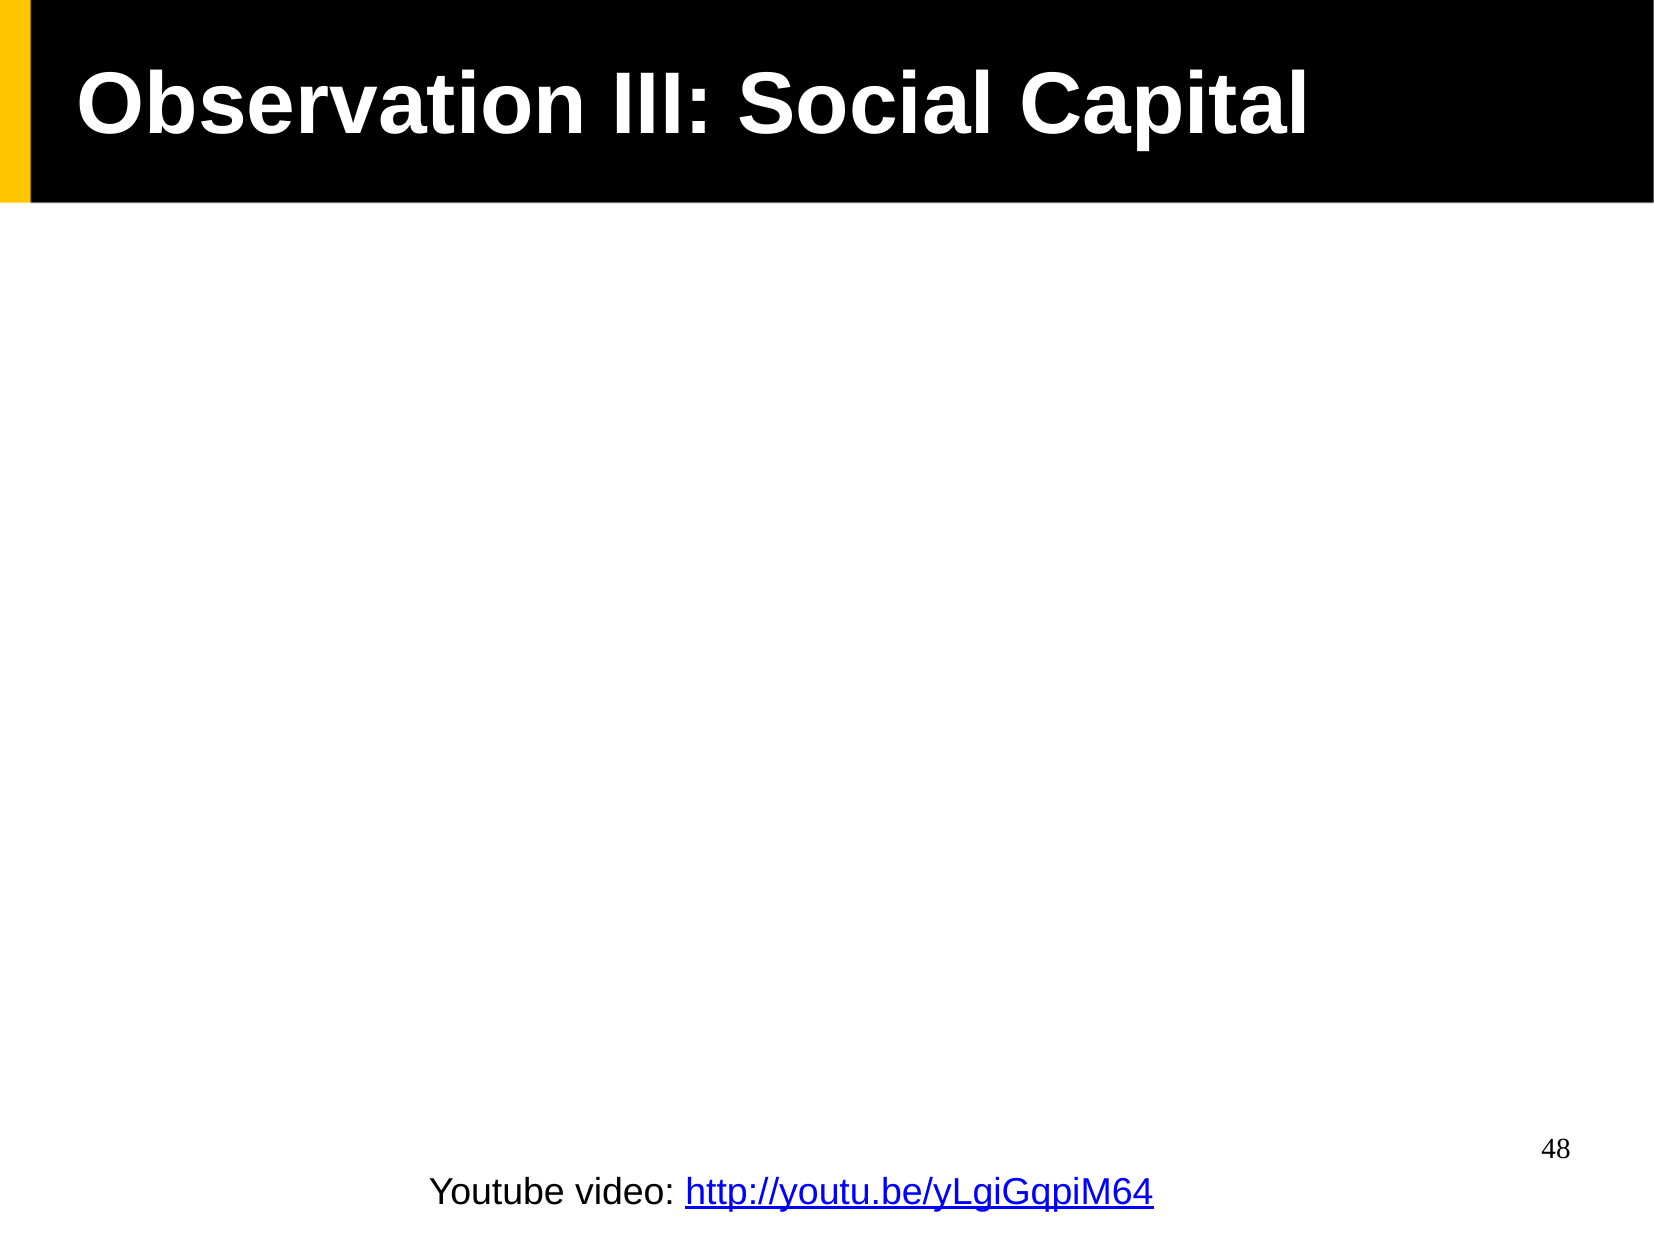

Observation III: Social Capital
48
Youtube video: http://youtu.be/yLgiGqpiM64